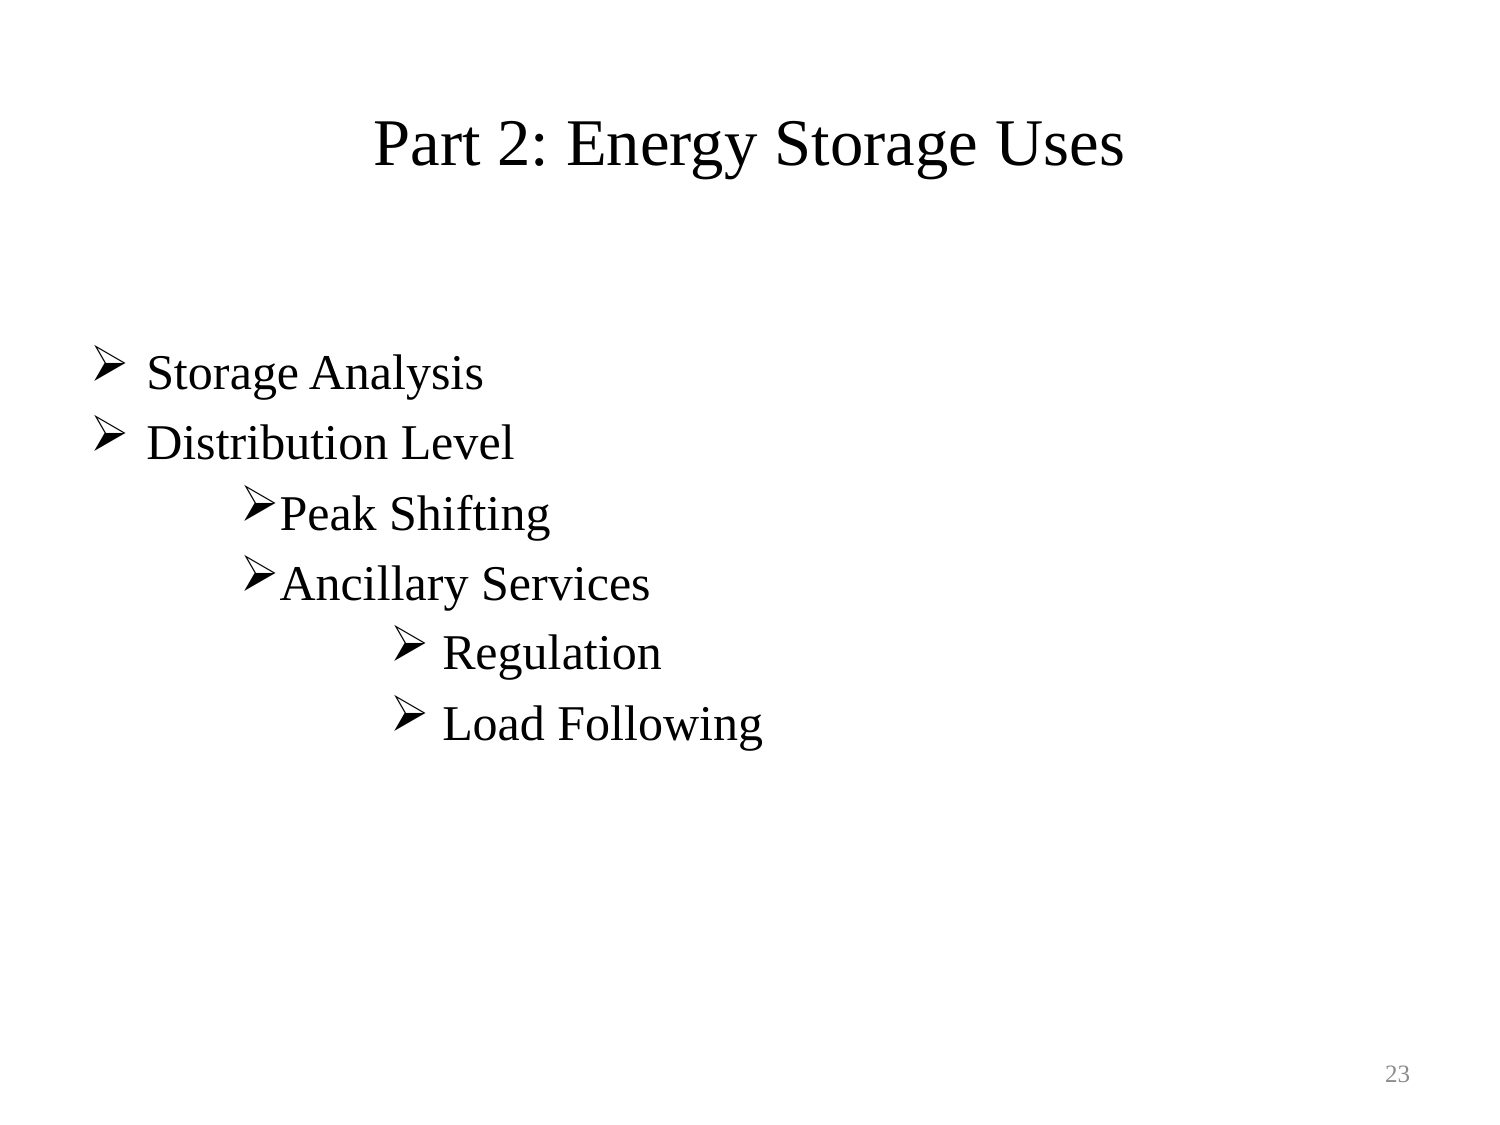

# Part 2: Energy Storage Uses
Storage Analysis
Distribution Level
Peak Shifting
Ancillary Services
 Regulation
 Load Following
23